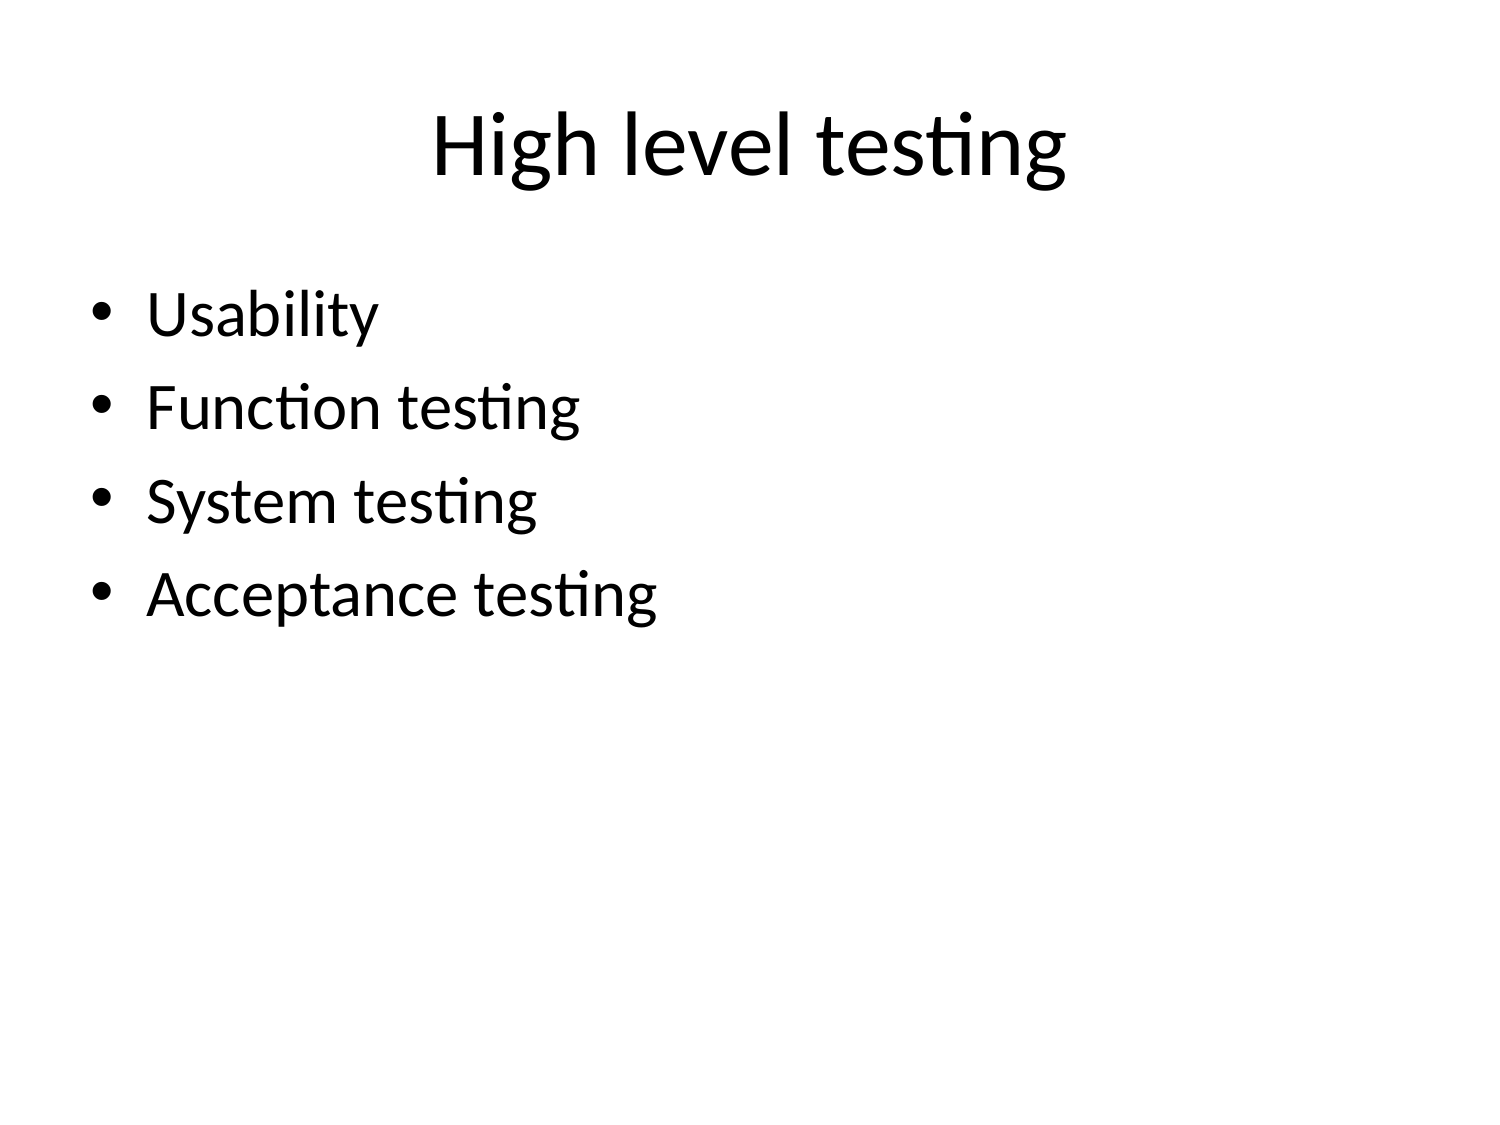

# High level testing
Usability
Function testing
System testing
Acceptance testing